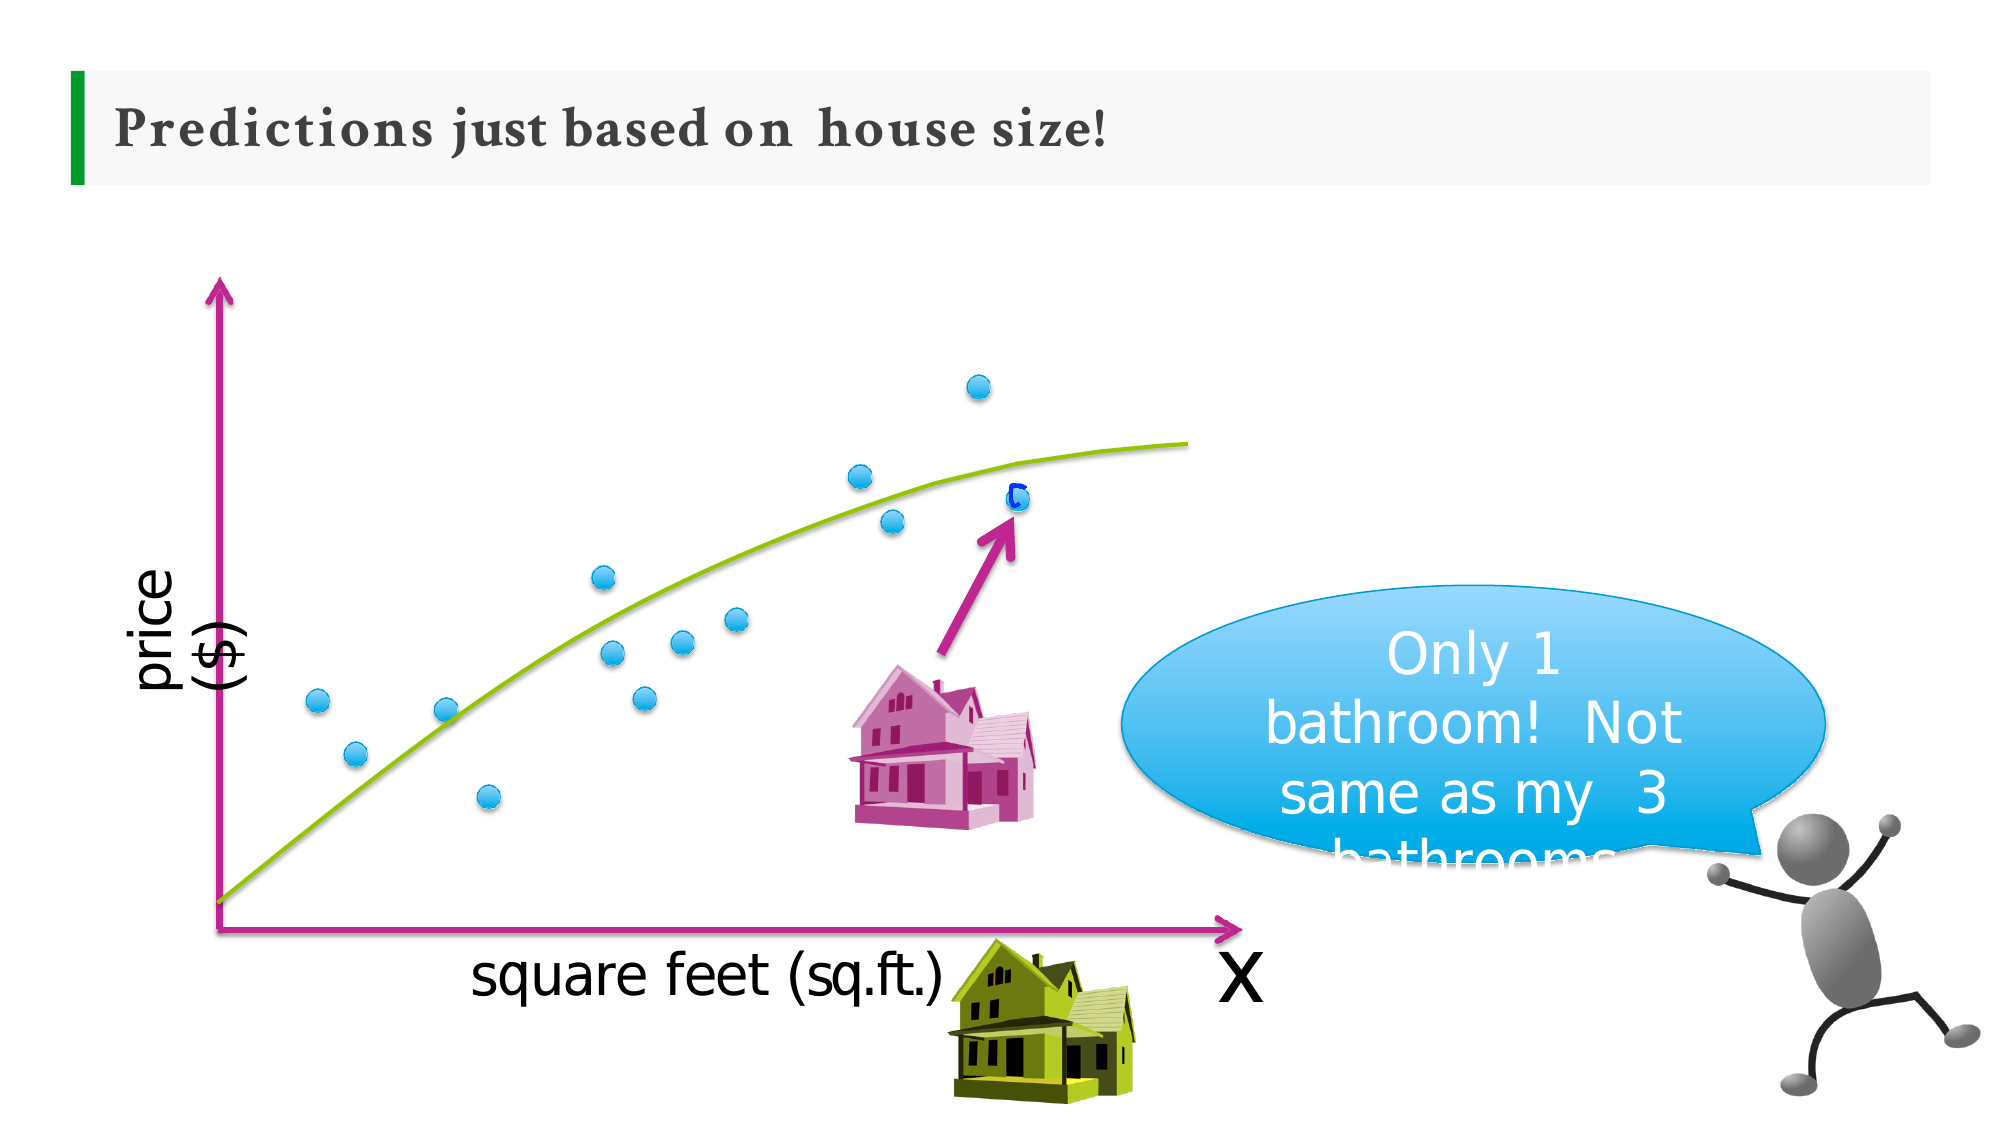

# Predictions just based on house size!

price ($)

Only 1 bathroom!  Not same as my  3 bathrooms

x

square feet (sq.ft.)